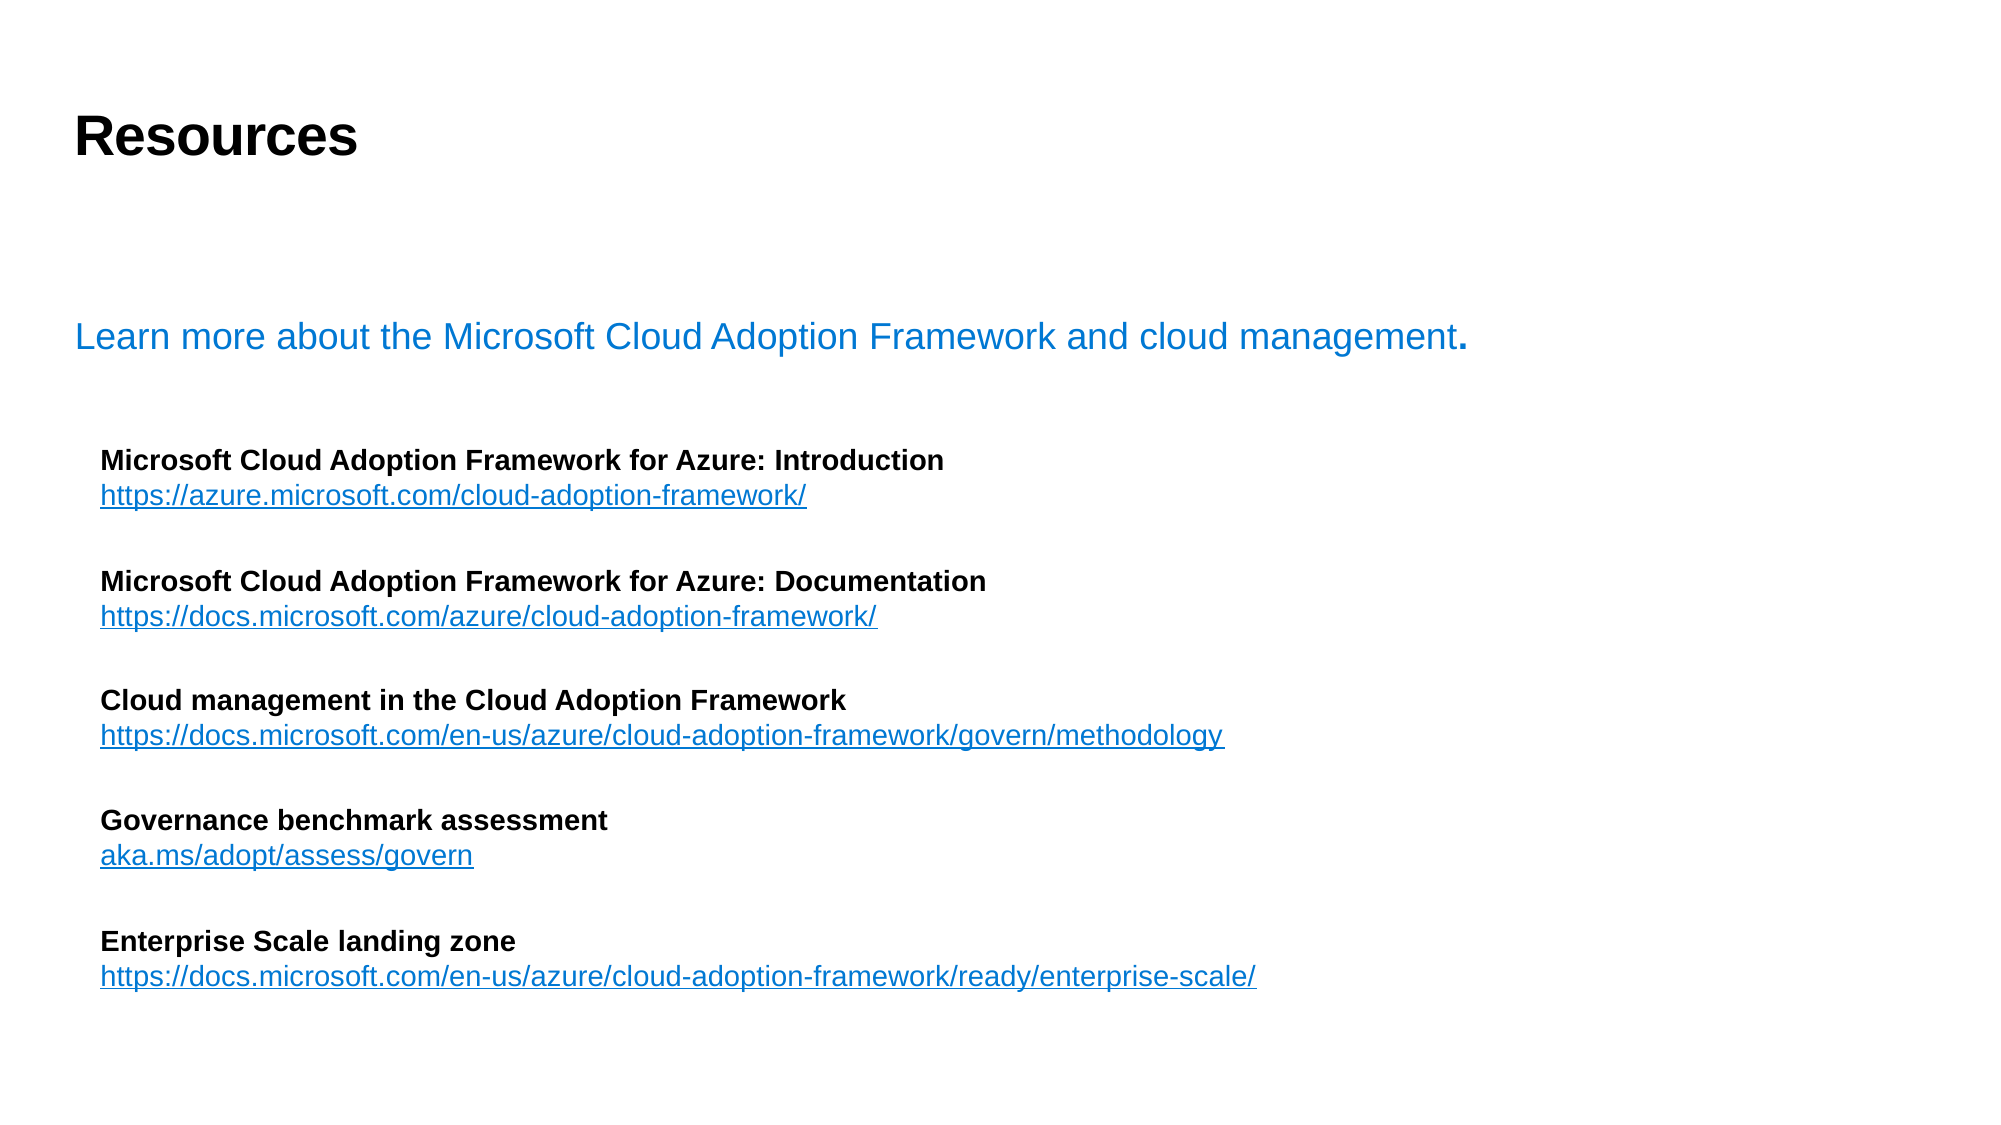

# Resources
Learn more about the Microsoft Cloud Adoption Framework and cloud management.
Microsoft Cloud Adoption Framework for Azure: Introduction
https://azure.microsoft.com/cloud-adoption-framework/
Microsoft Cloud Adoption Framework for Azure: Documentation
https://docs.microsoft.com/azure/cloud-adoption-framework/
Cloud management in the Cloud Adoption Framework
https://docs.microsoft.com/en-us/azure/cloud-adoption-framework/govern/methodology
Governance benchmark assessment
aka.ms/adopt/assess/govern
Enterprise Scale landing zone
https://docs.microsoft.com/en-us/azure/cloud-adoption-framework/ready/enterprise-scale/